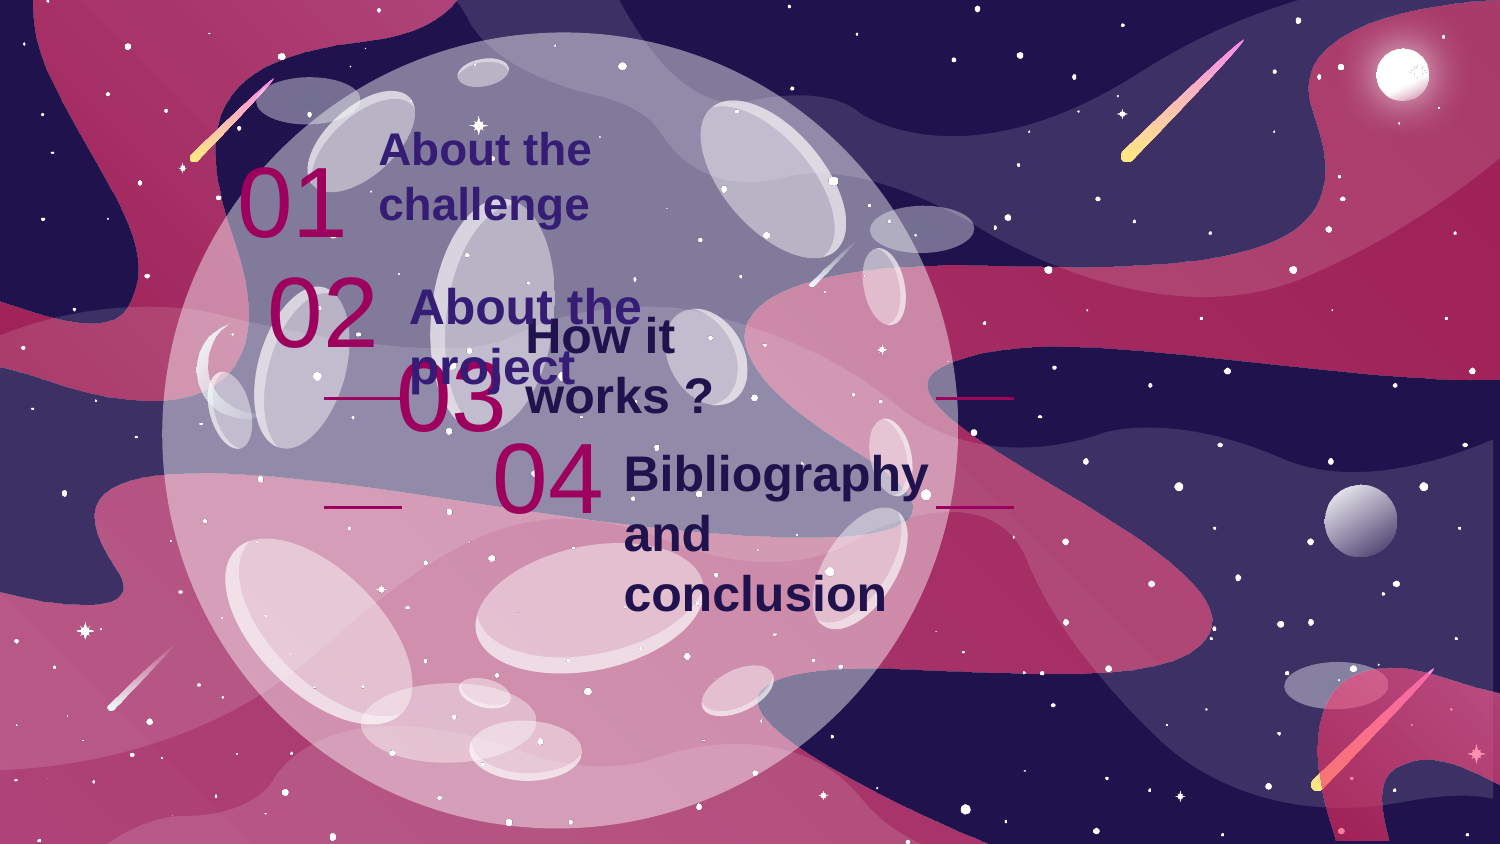

01
# About the challenge
02
About the project
03
How it works ?
04
Bibliography and conclusion